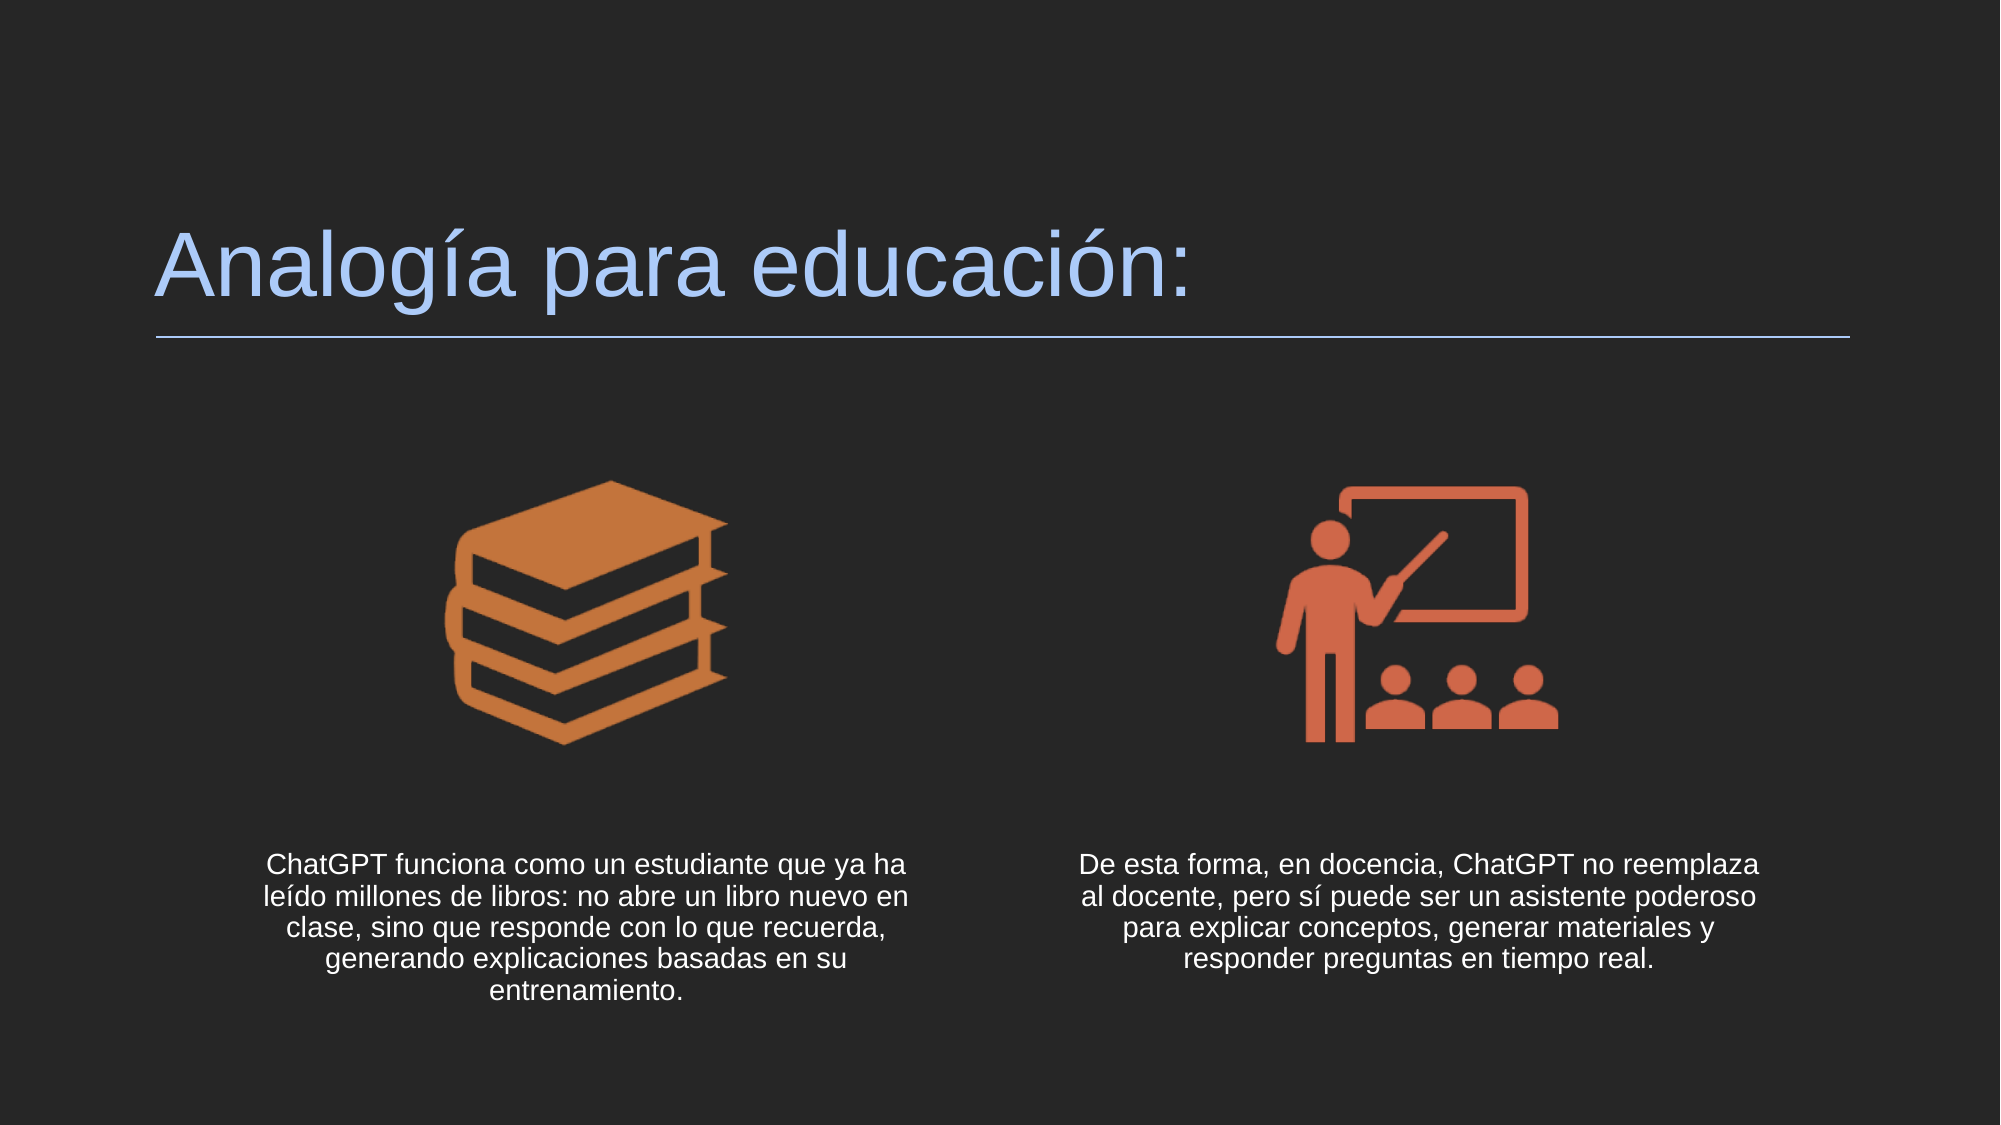

# Analogía para educación:
ChatGPT funciona como un estudiante que ya ha leído millones de libros: no abre un libro nuevo en clase, sino que responde con lo que recuerda, generando explicaciones basadas en su entrenamiento.
De esta forma, en docencia, ChatGPT no reemplaza al docente, pero sí puede ser un asistente poderoso para explicar conceptos, generar materiales y responder preguntas en tiempo real.